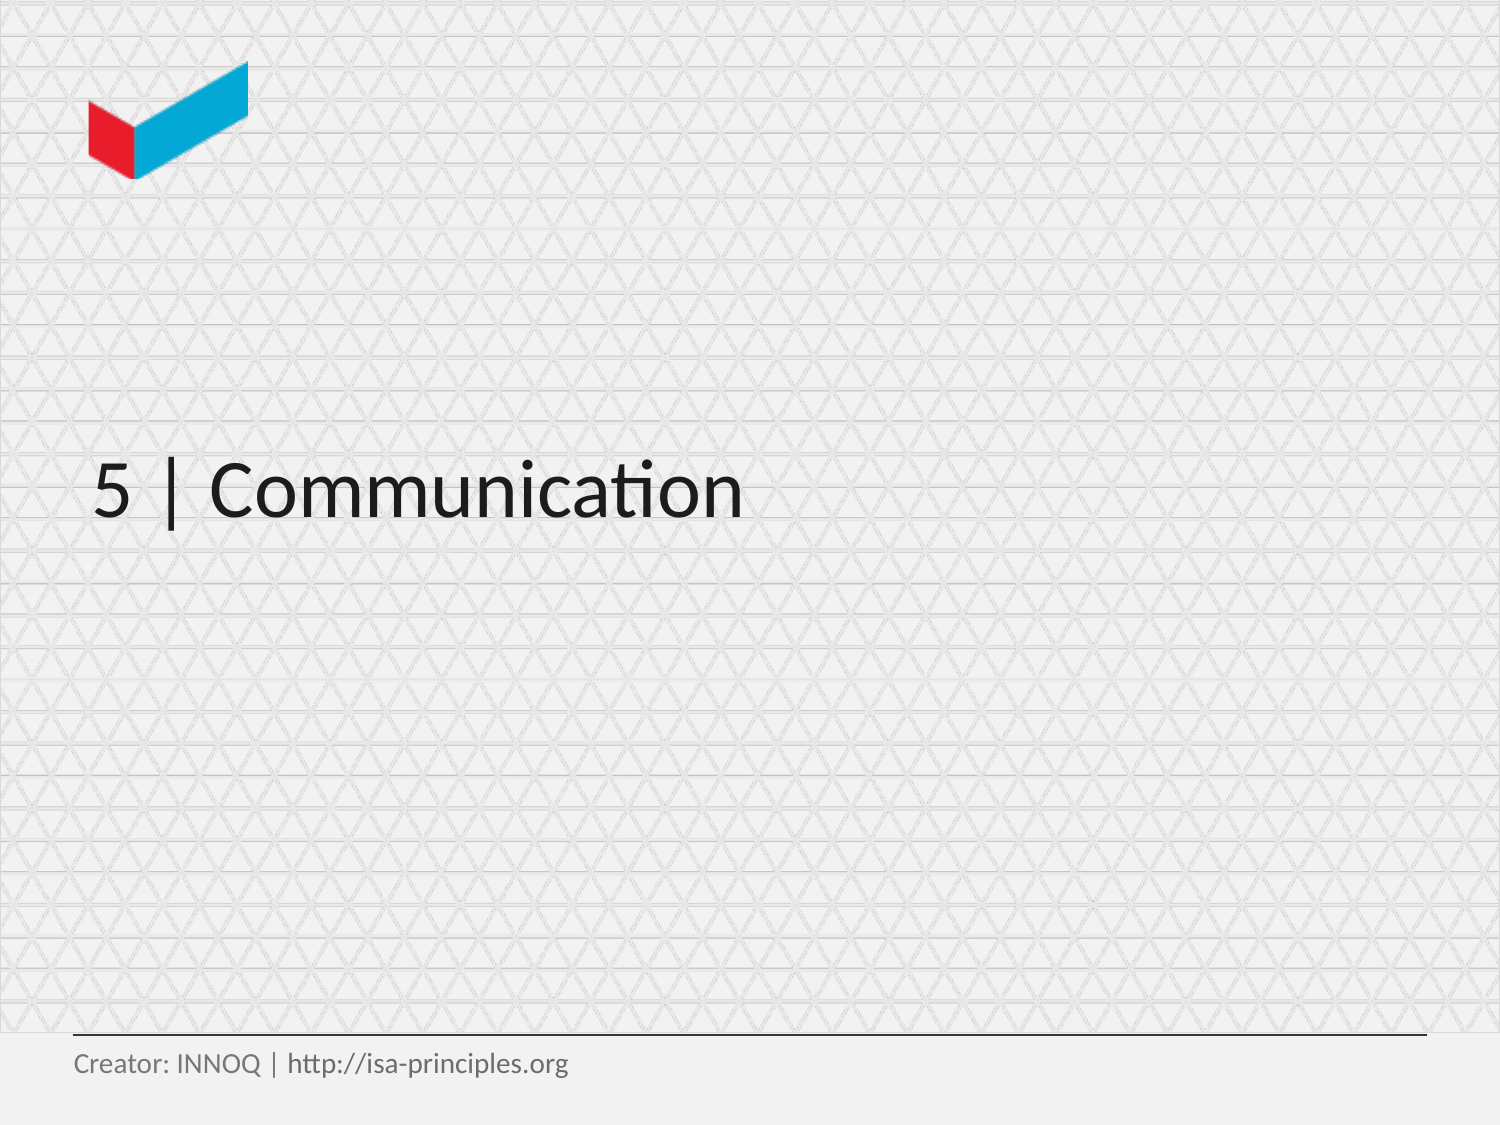

# 5 | Communication
Creator: INNOQ | http://isa-principles.org